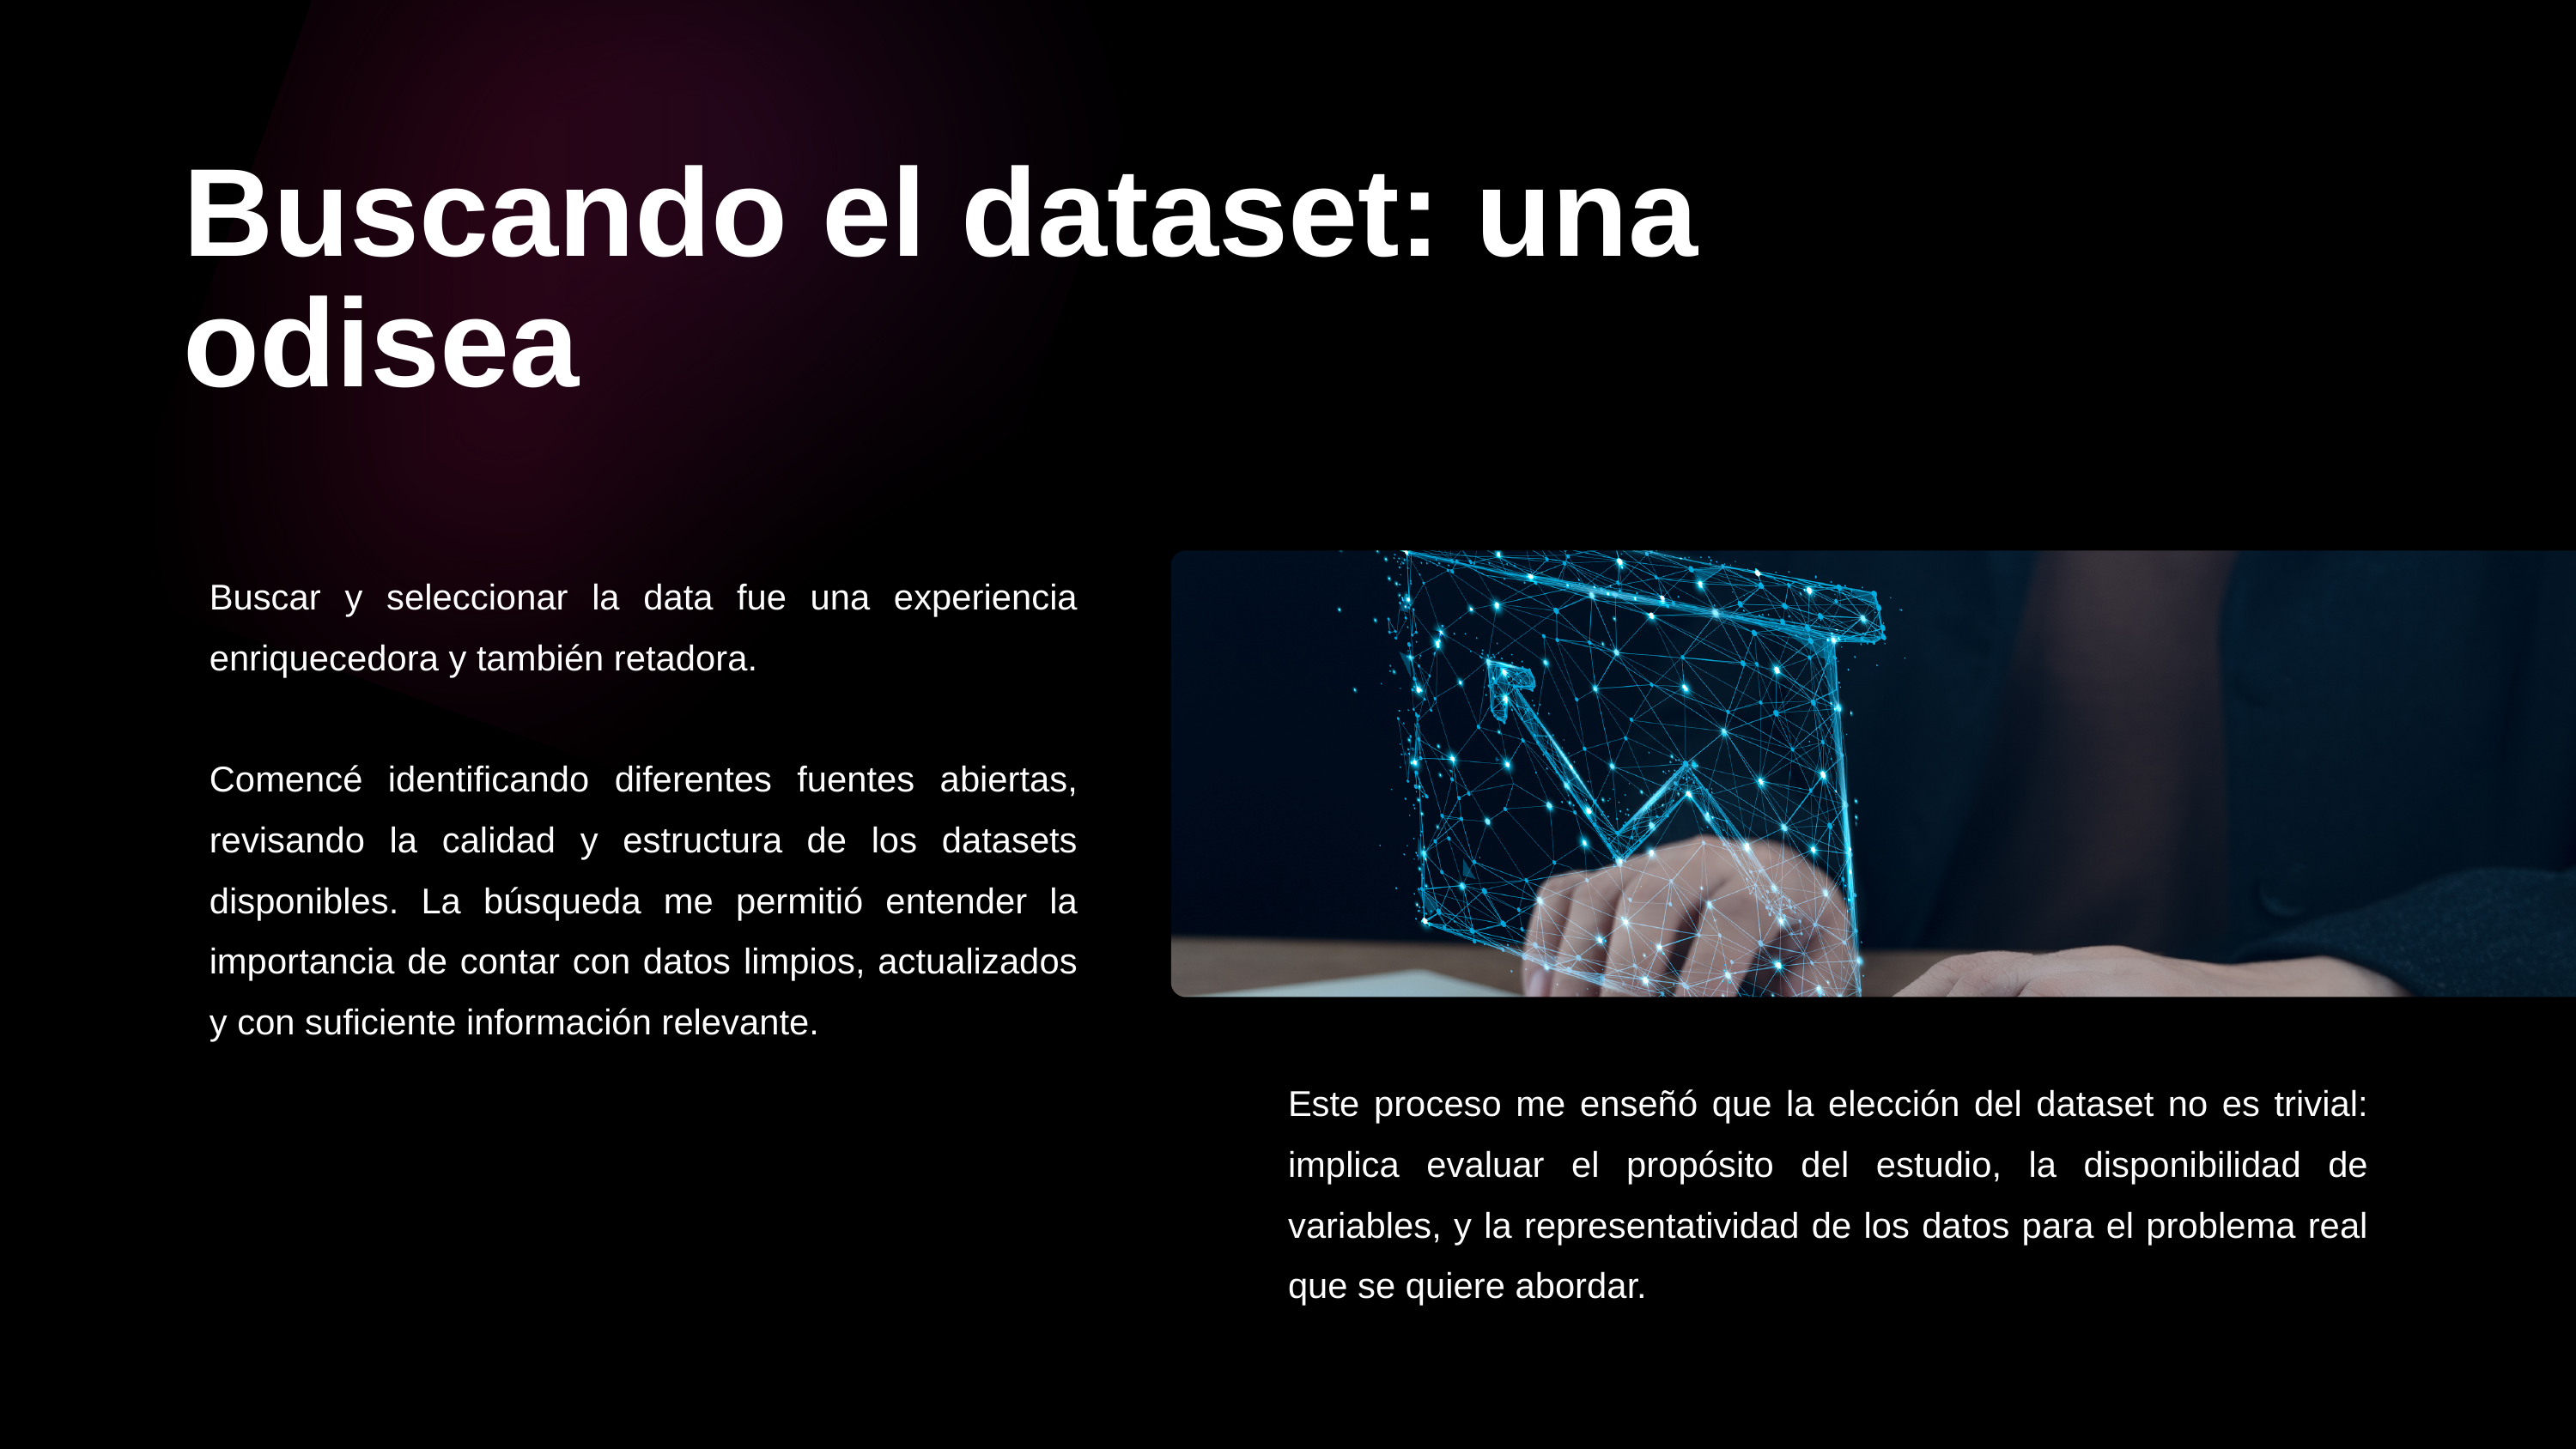

Buscando el dataset: una odisea

Buscar y seleccionar la data fue una experiencia enriquecedora y también retadora.

Comencé identificando diferentes fuentes abiertas, revisando la calidad y estructura de los datasets disponibles. La búsqueda me permitió entender la importancia de contar con datos limpios, actualizados y con suficiente información relevante.
Este proceso me enseñó que la elección del dataset no es trivial: implica evaluar el propósito del estudio, la disponibilidad de variables, y la representatividad de los datos para el problema real que se quiere abordar.